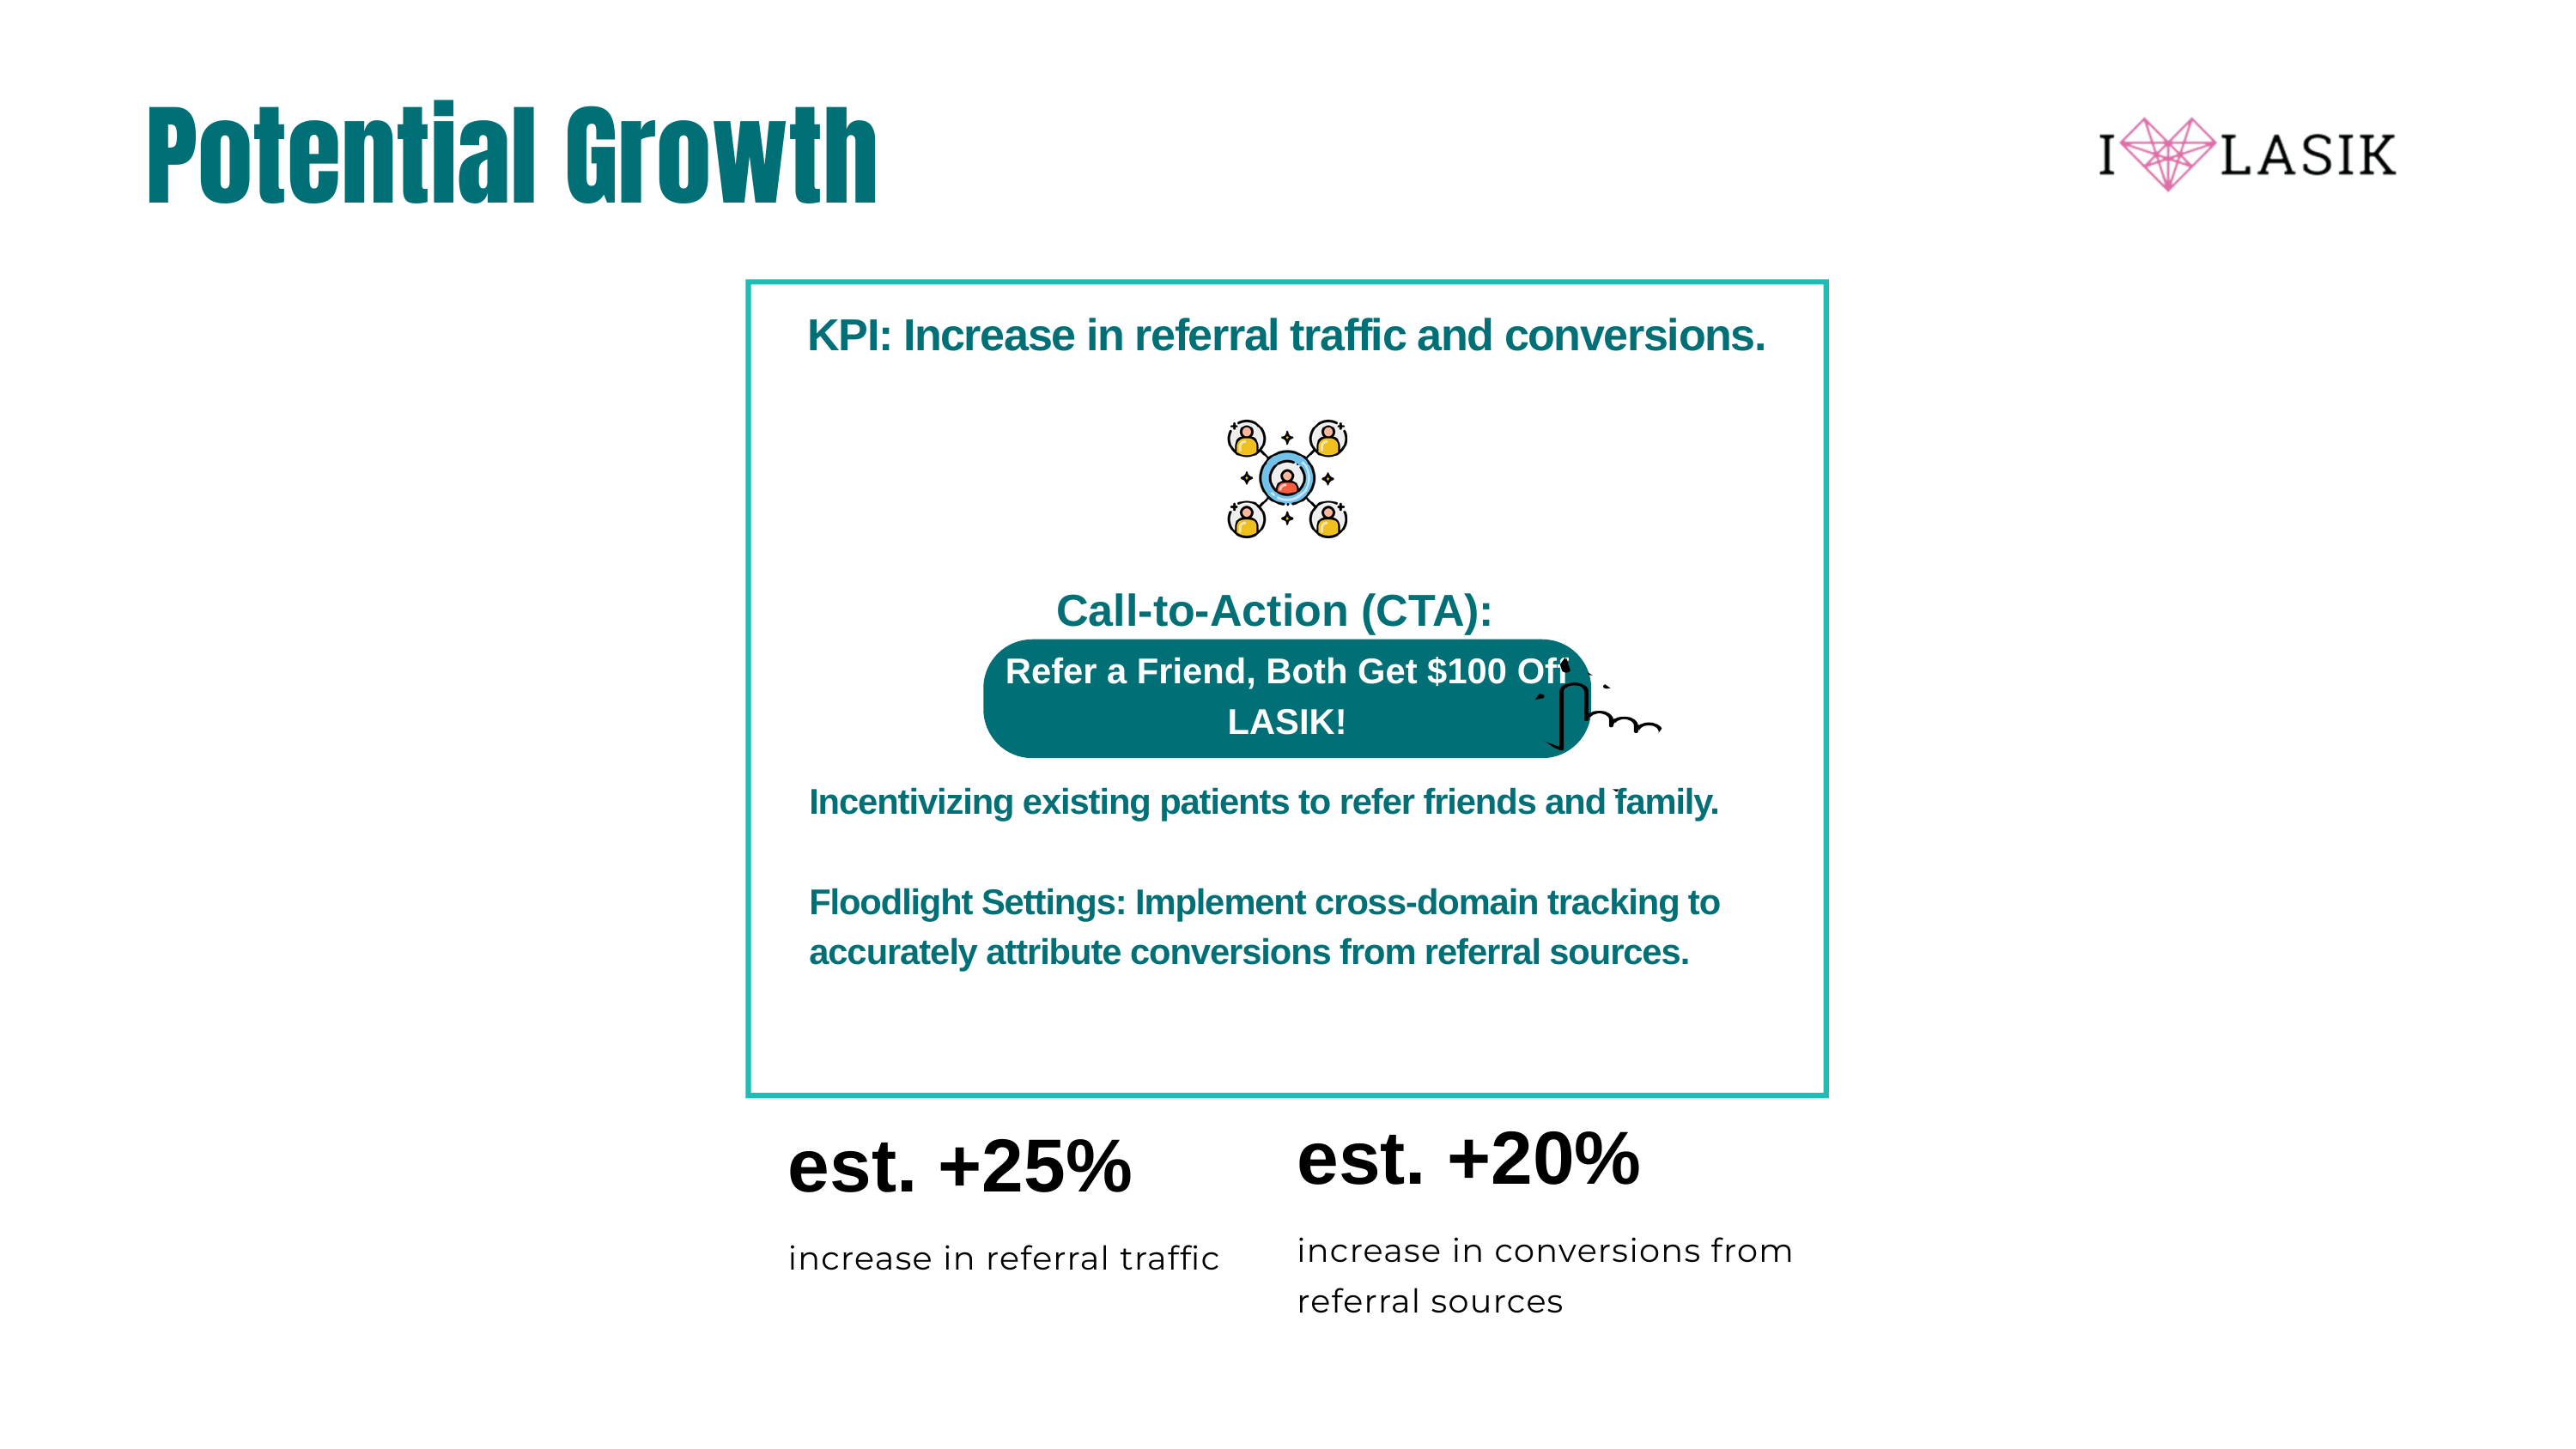

Potential Growth

KPI: Increase in referral traffic and conversions.

Call-to-Action (CTA):

Refer a Friend, Both Get $100 Off LASIK!

Incentivizing existing patients to refer friends and family.

Floodlight Settings: Implement cross-domain tracking to accurately attribute conversions from referral sources.

est. +20%
increase in conversions from referral sources
est. +25%
increase in referral traffic